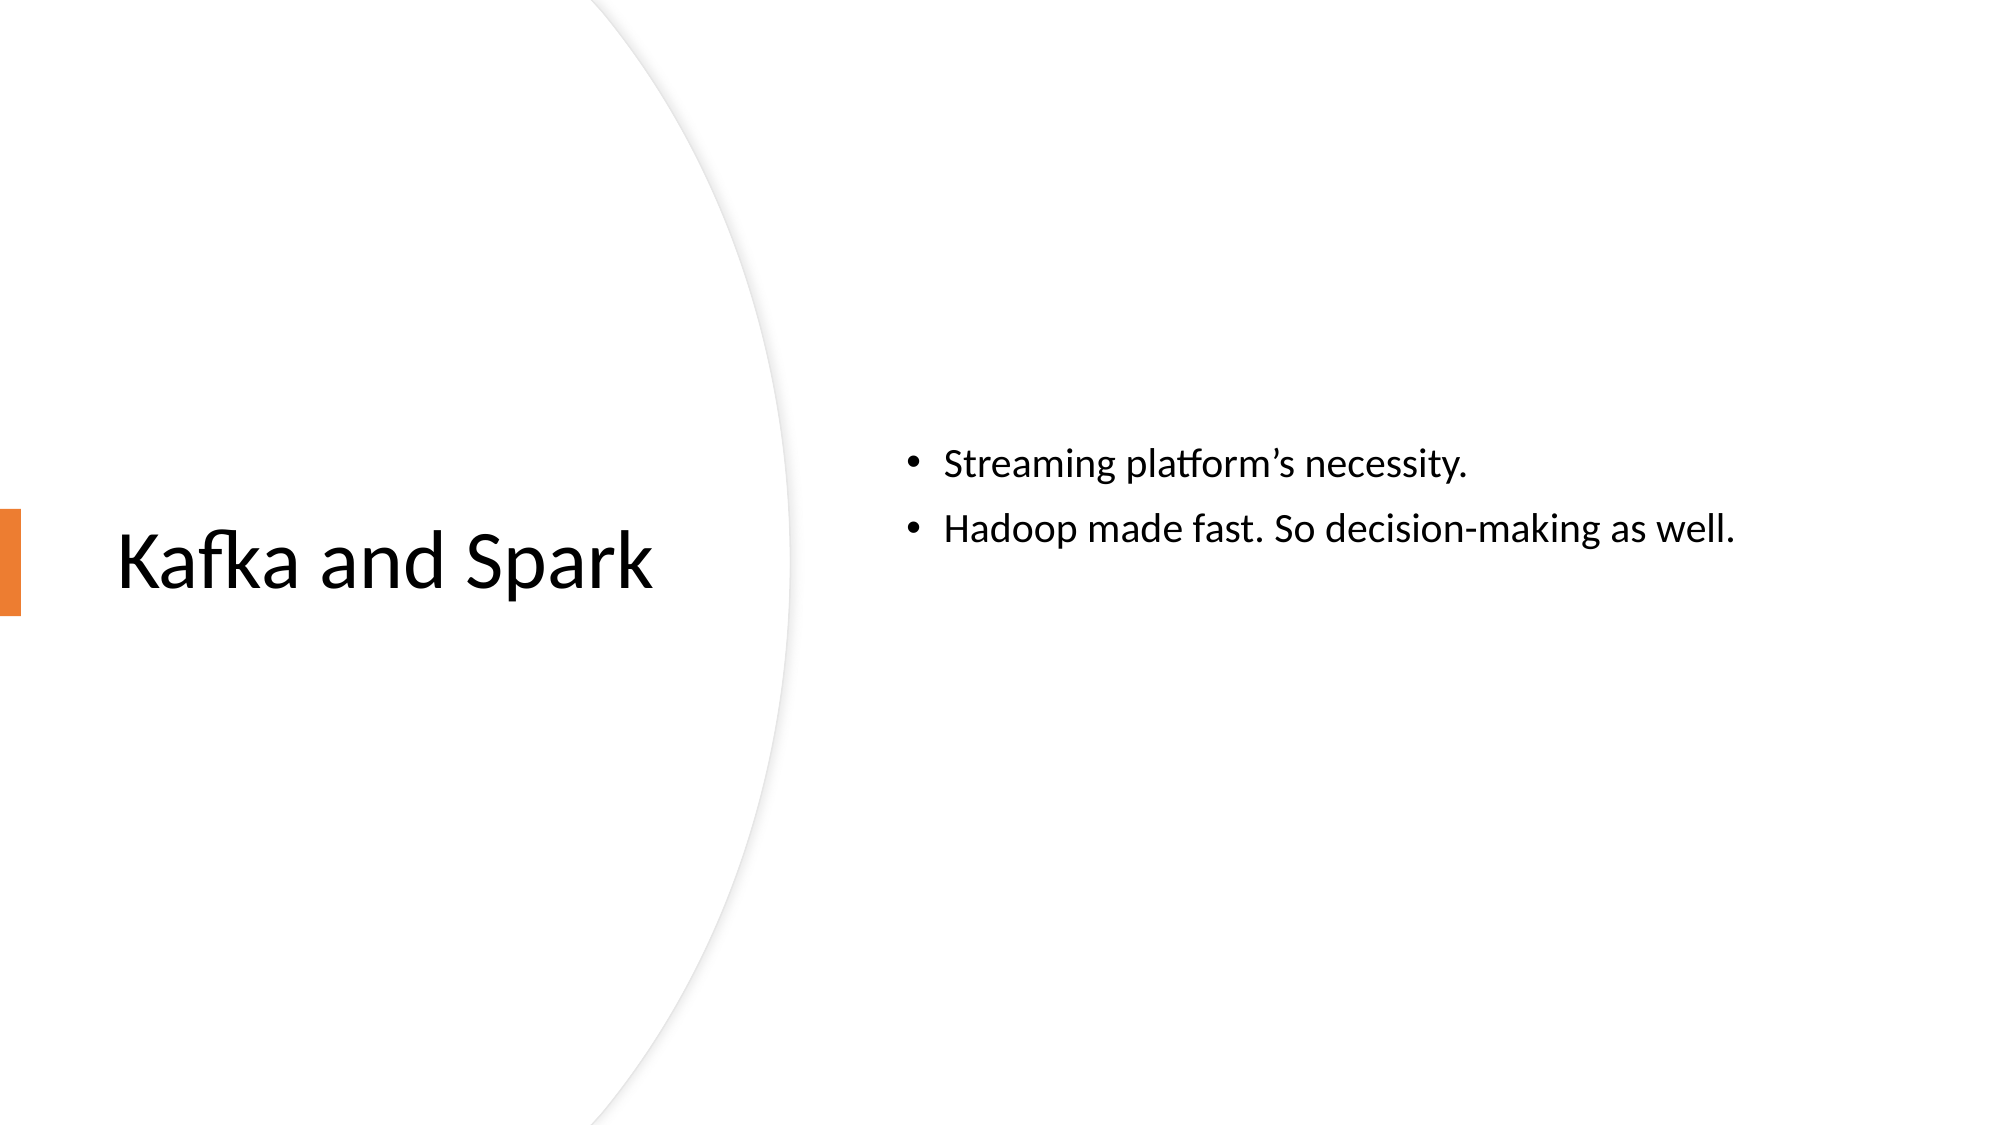

Streaming platform’s necessity.
Hadoop made fast. So decision-making as well.

# Kafka and Spark